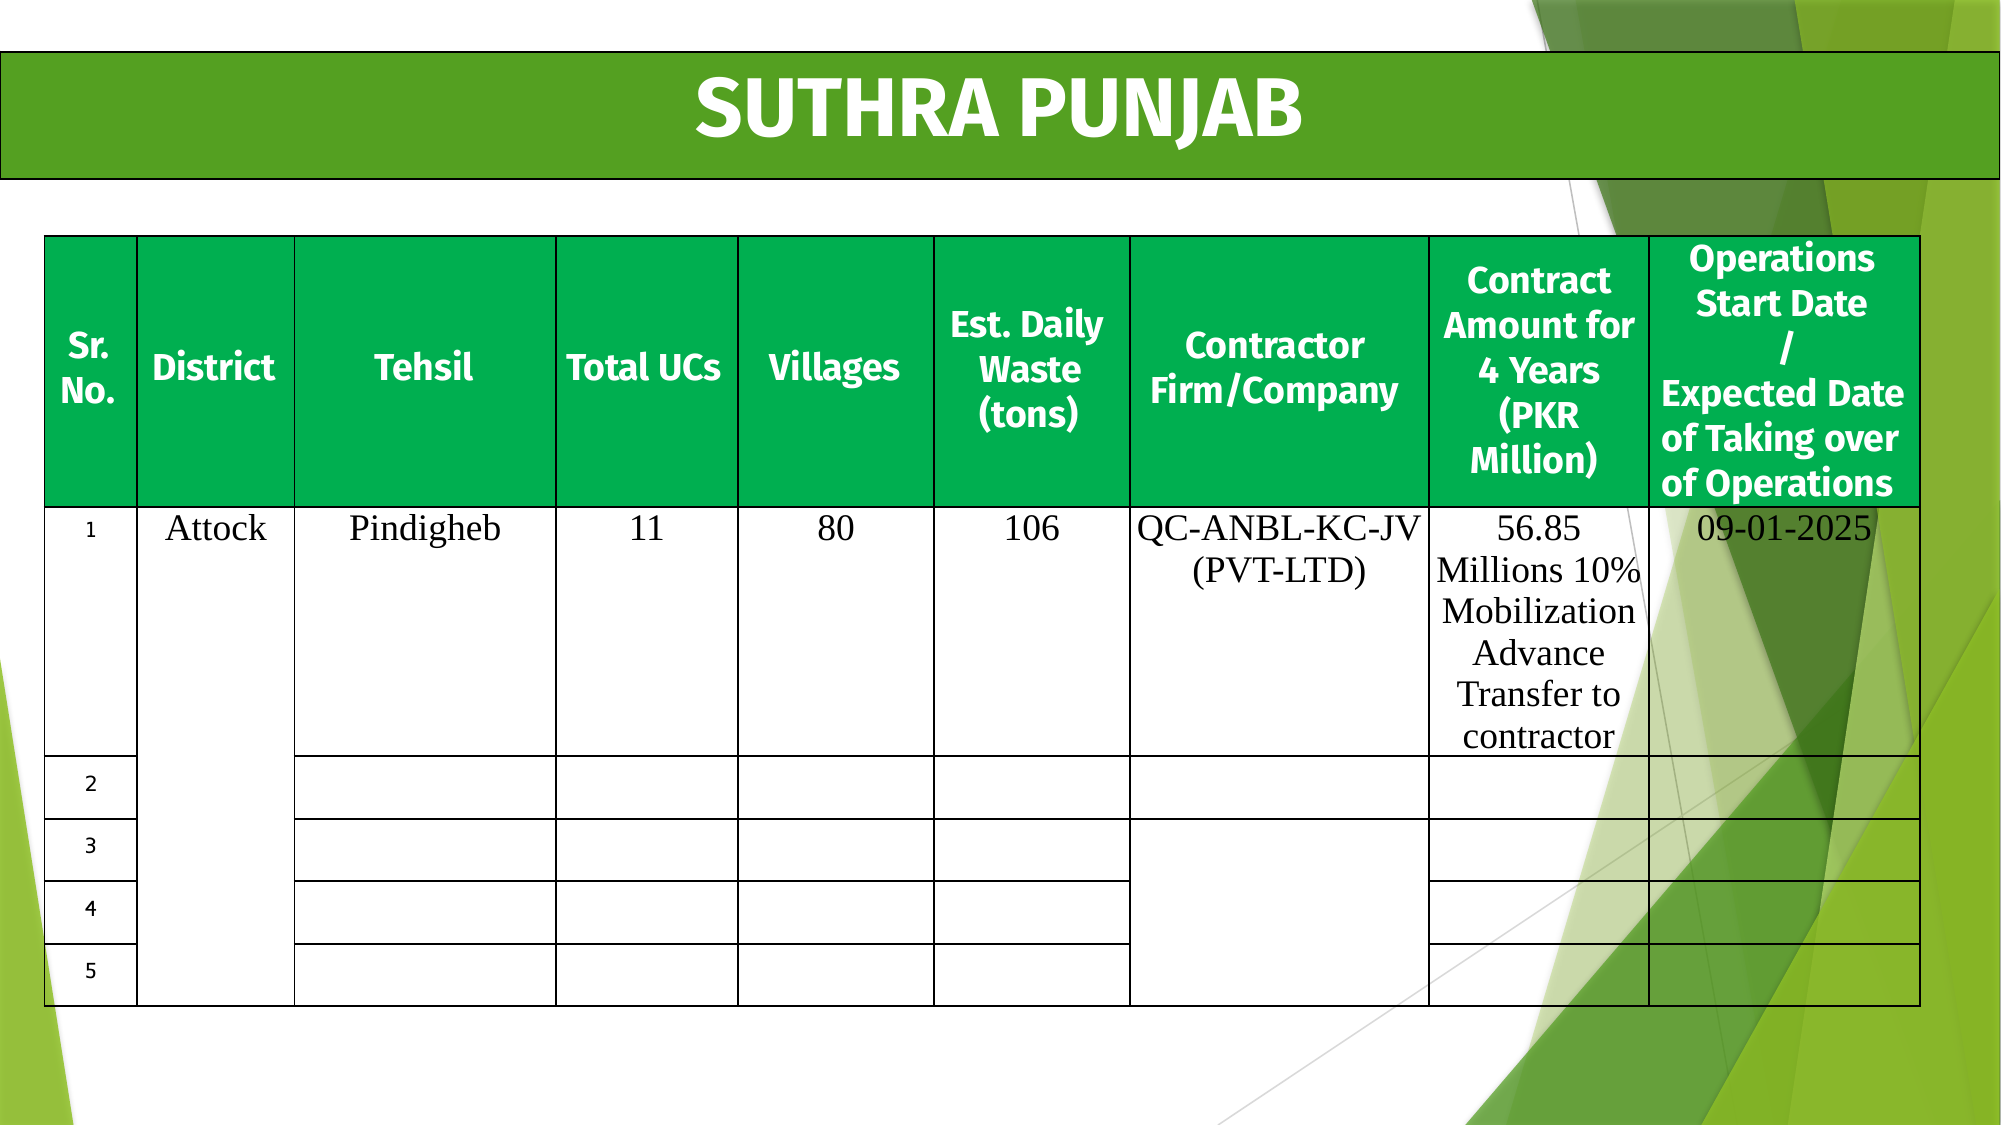

| SUTHRA PUNJAB |
| --- |
| Sr. No. | District | Tehsil | Total UCs | Villages | Est. Daily Waste (tons) | Contractor Firm/Company | Contract Amount for 4 Years (PKR Million) | Operations Start Date / Expected Date of Taking over of Operations |
| --- | --- | --- | --- | --- | --- | --- | --- | --- |
| 1 | Attock | Pindigheb | 11 | 80 | 106 | QC-ANBL-KC-JV (PVT-LTD) | 56.85 Millions 10% Mobilization Advance Transfer to contractor | 09-01-2025 |
| 2 |  |  |  |  |  |  |  |  |
| 3 |  |  |  |  |  |  |  |  |
| 4 |  |  |  |  |  |  |  |  |
| 5 |  |  |  |  |  |  |  |  |